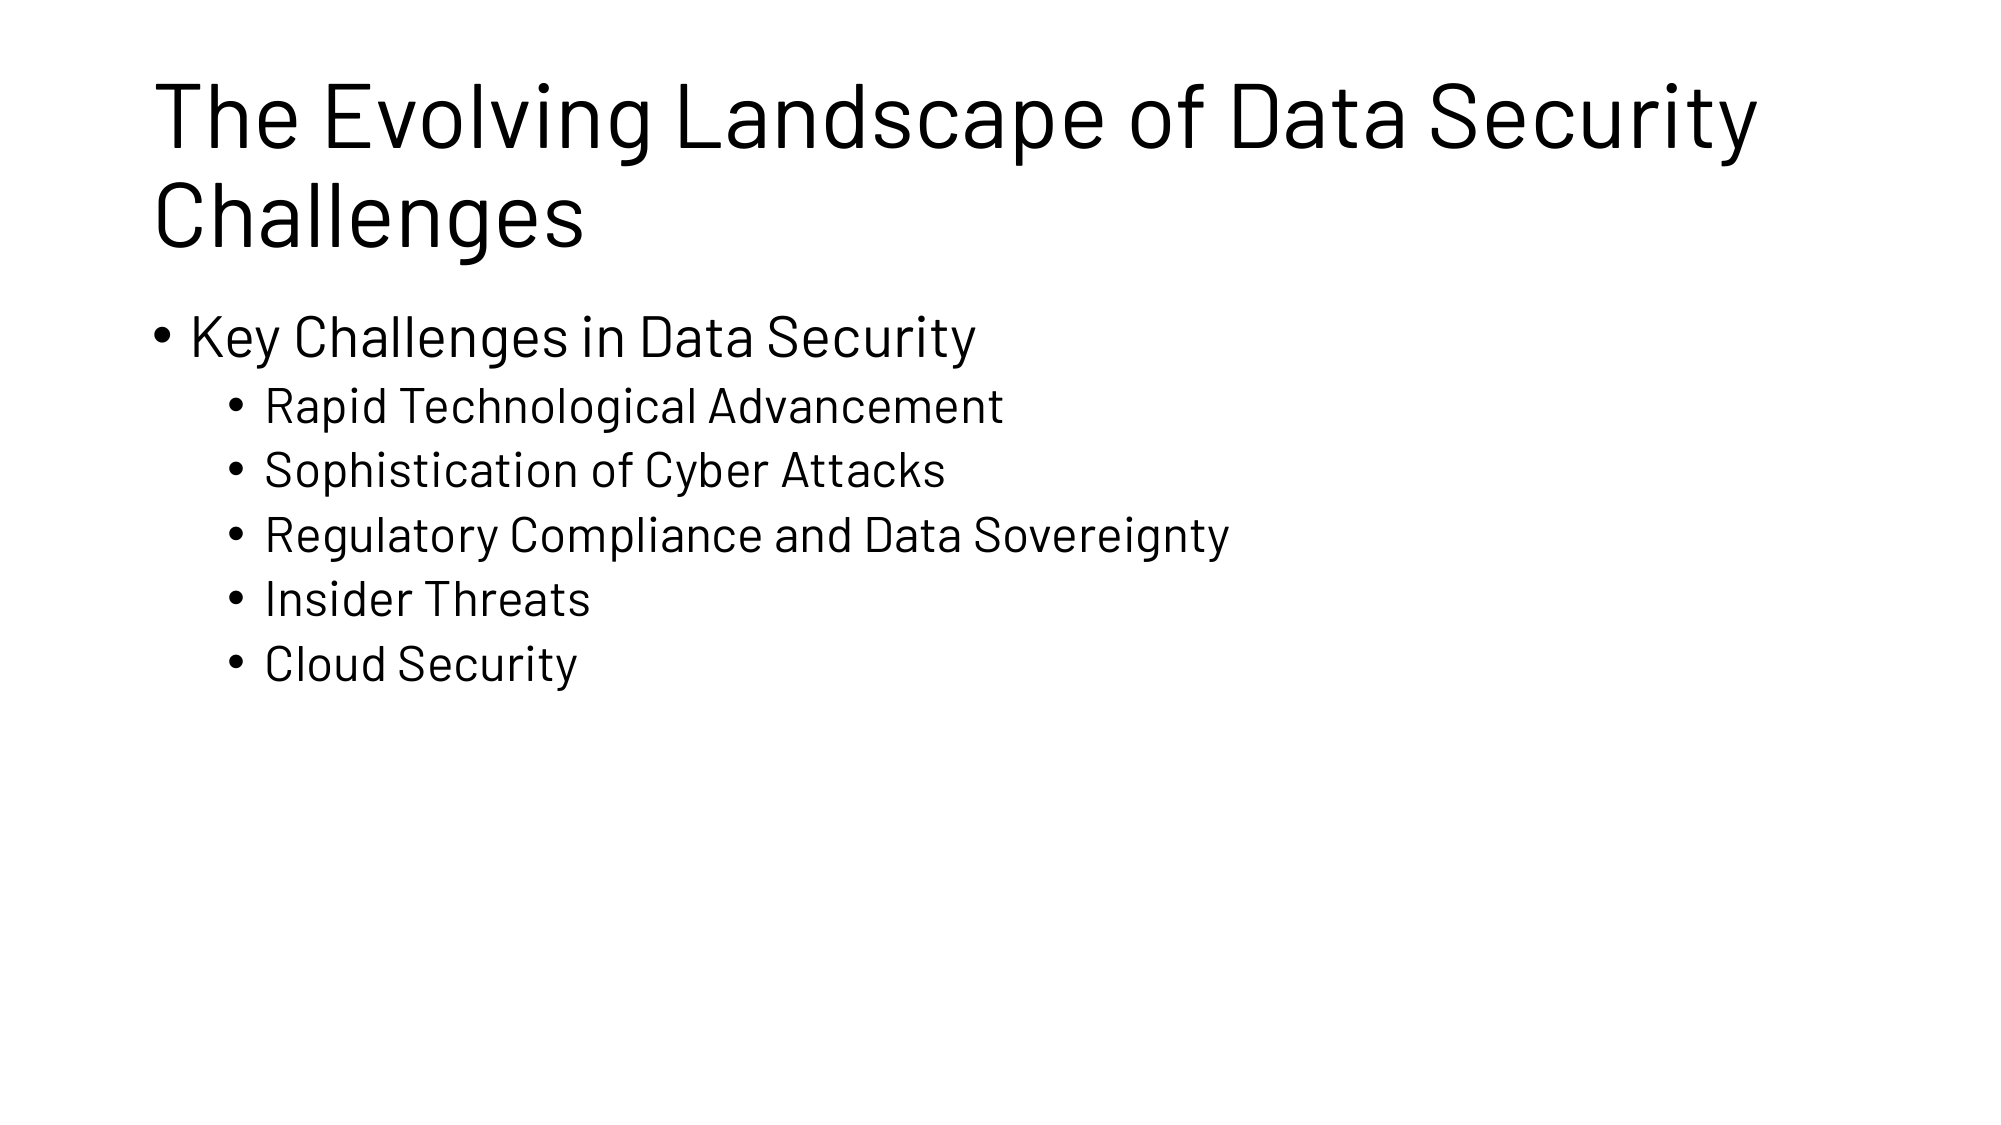

# The Evolving Landscape of Data Security Challenges
Key Challenges in Data Security
Rapid Technological Advancement
Sophistication of Cyber Attacks
Regulatory Compliance and Data Sovereignty
Insider Threats
Cloud Security